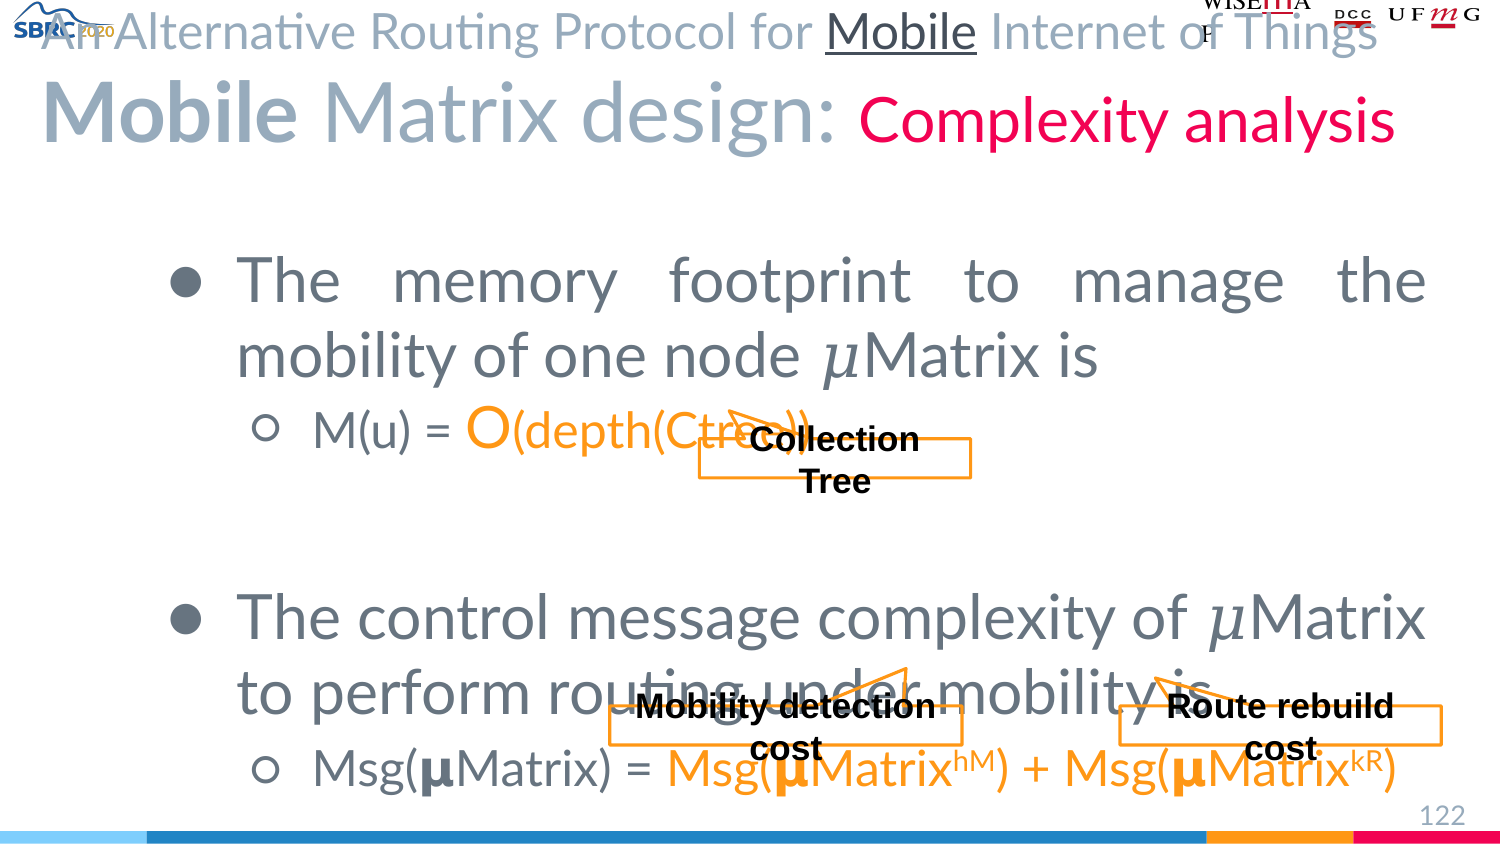

# An Alternative Routing Protocol for Mobile Internet of Things
Mobile Matrix design: Complexity analysis
The memory footprint to manage the mobility of one node 𝜇Matrix is
M(u) = O(depth(Ctree))

The control message complexity of 𝜇Matrix to perform routing under mobility is
Msg(𝝻Matrix) = Msg(𝝻MatrixhM) + Msg(𝝻MatrixkR)
Collection Tree
Mobility detection cost
Route rebuild cost
122